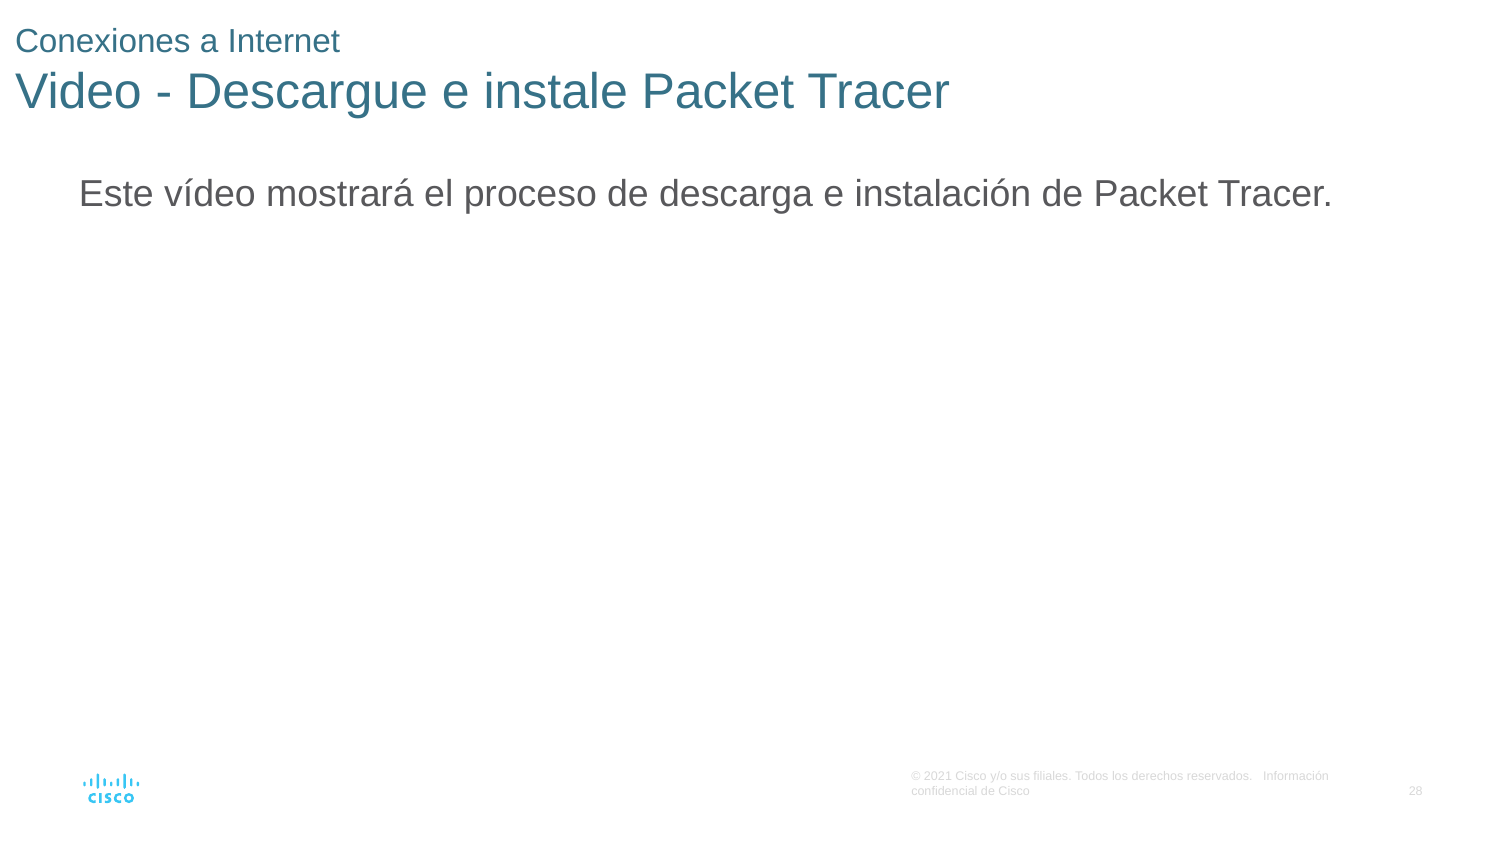

# Conexiones a Internet Video - Descargue e instale Packet Tracer
Este vídeo mostrará el proceso de descarga e instalación de Packet Tracer.